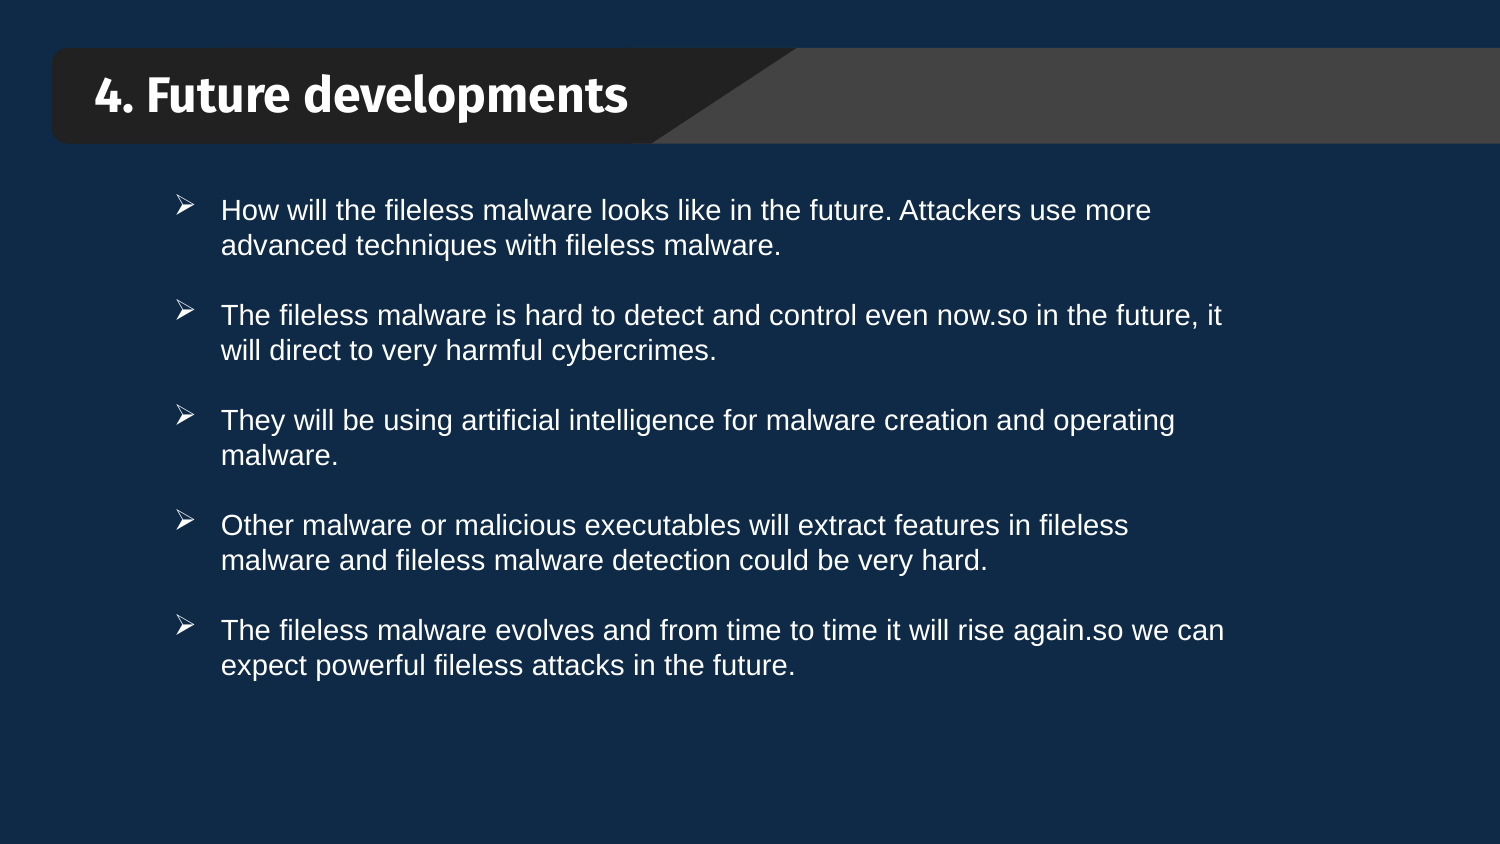

4. Future developments

How will the fileless malware looks like in the future. Attackers use more advanced techniques with fileless malware.

The fileless malware is hard to detect and control even now.so in the future, it will direct to very harmful cybercrimes.

They will be using artificial intelligence for malware creation and operating malware.

Other malware or malicious executables will extract features in fileless malware and fileless malware detection could be very hard.

The fileless malware evolves and from time to time it will rise again.so we can expect powerful fileless attacks in the future.